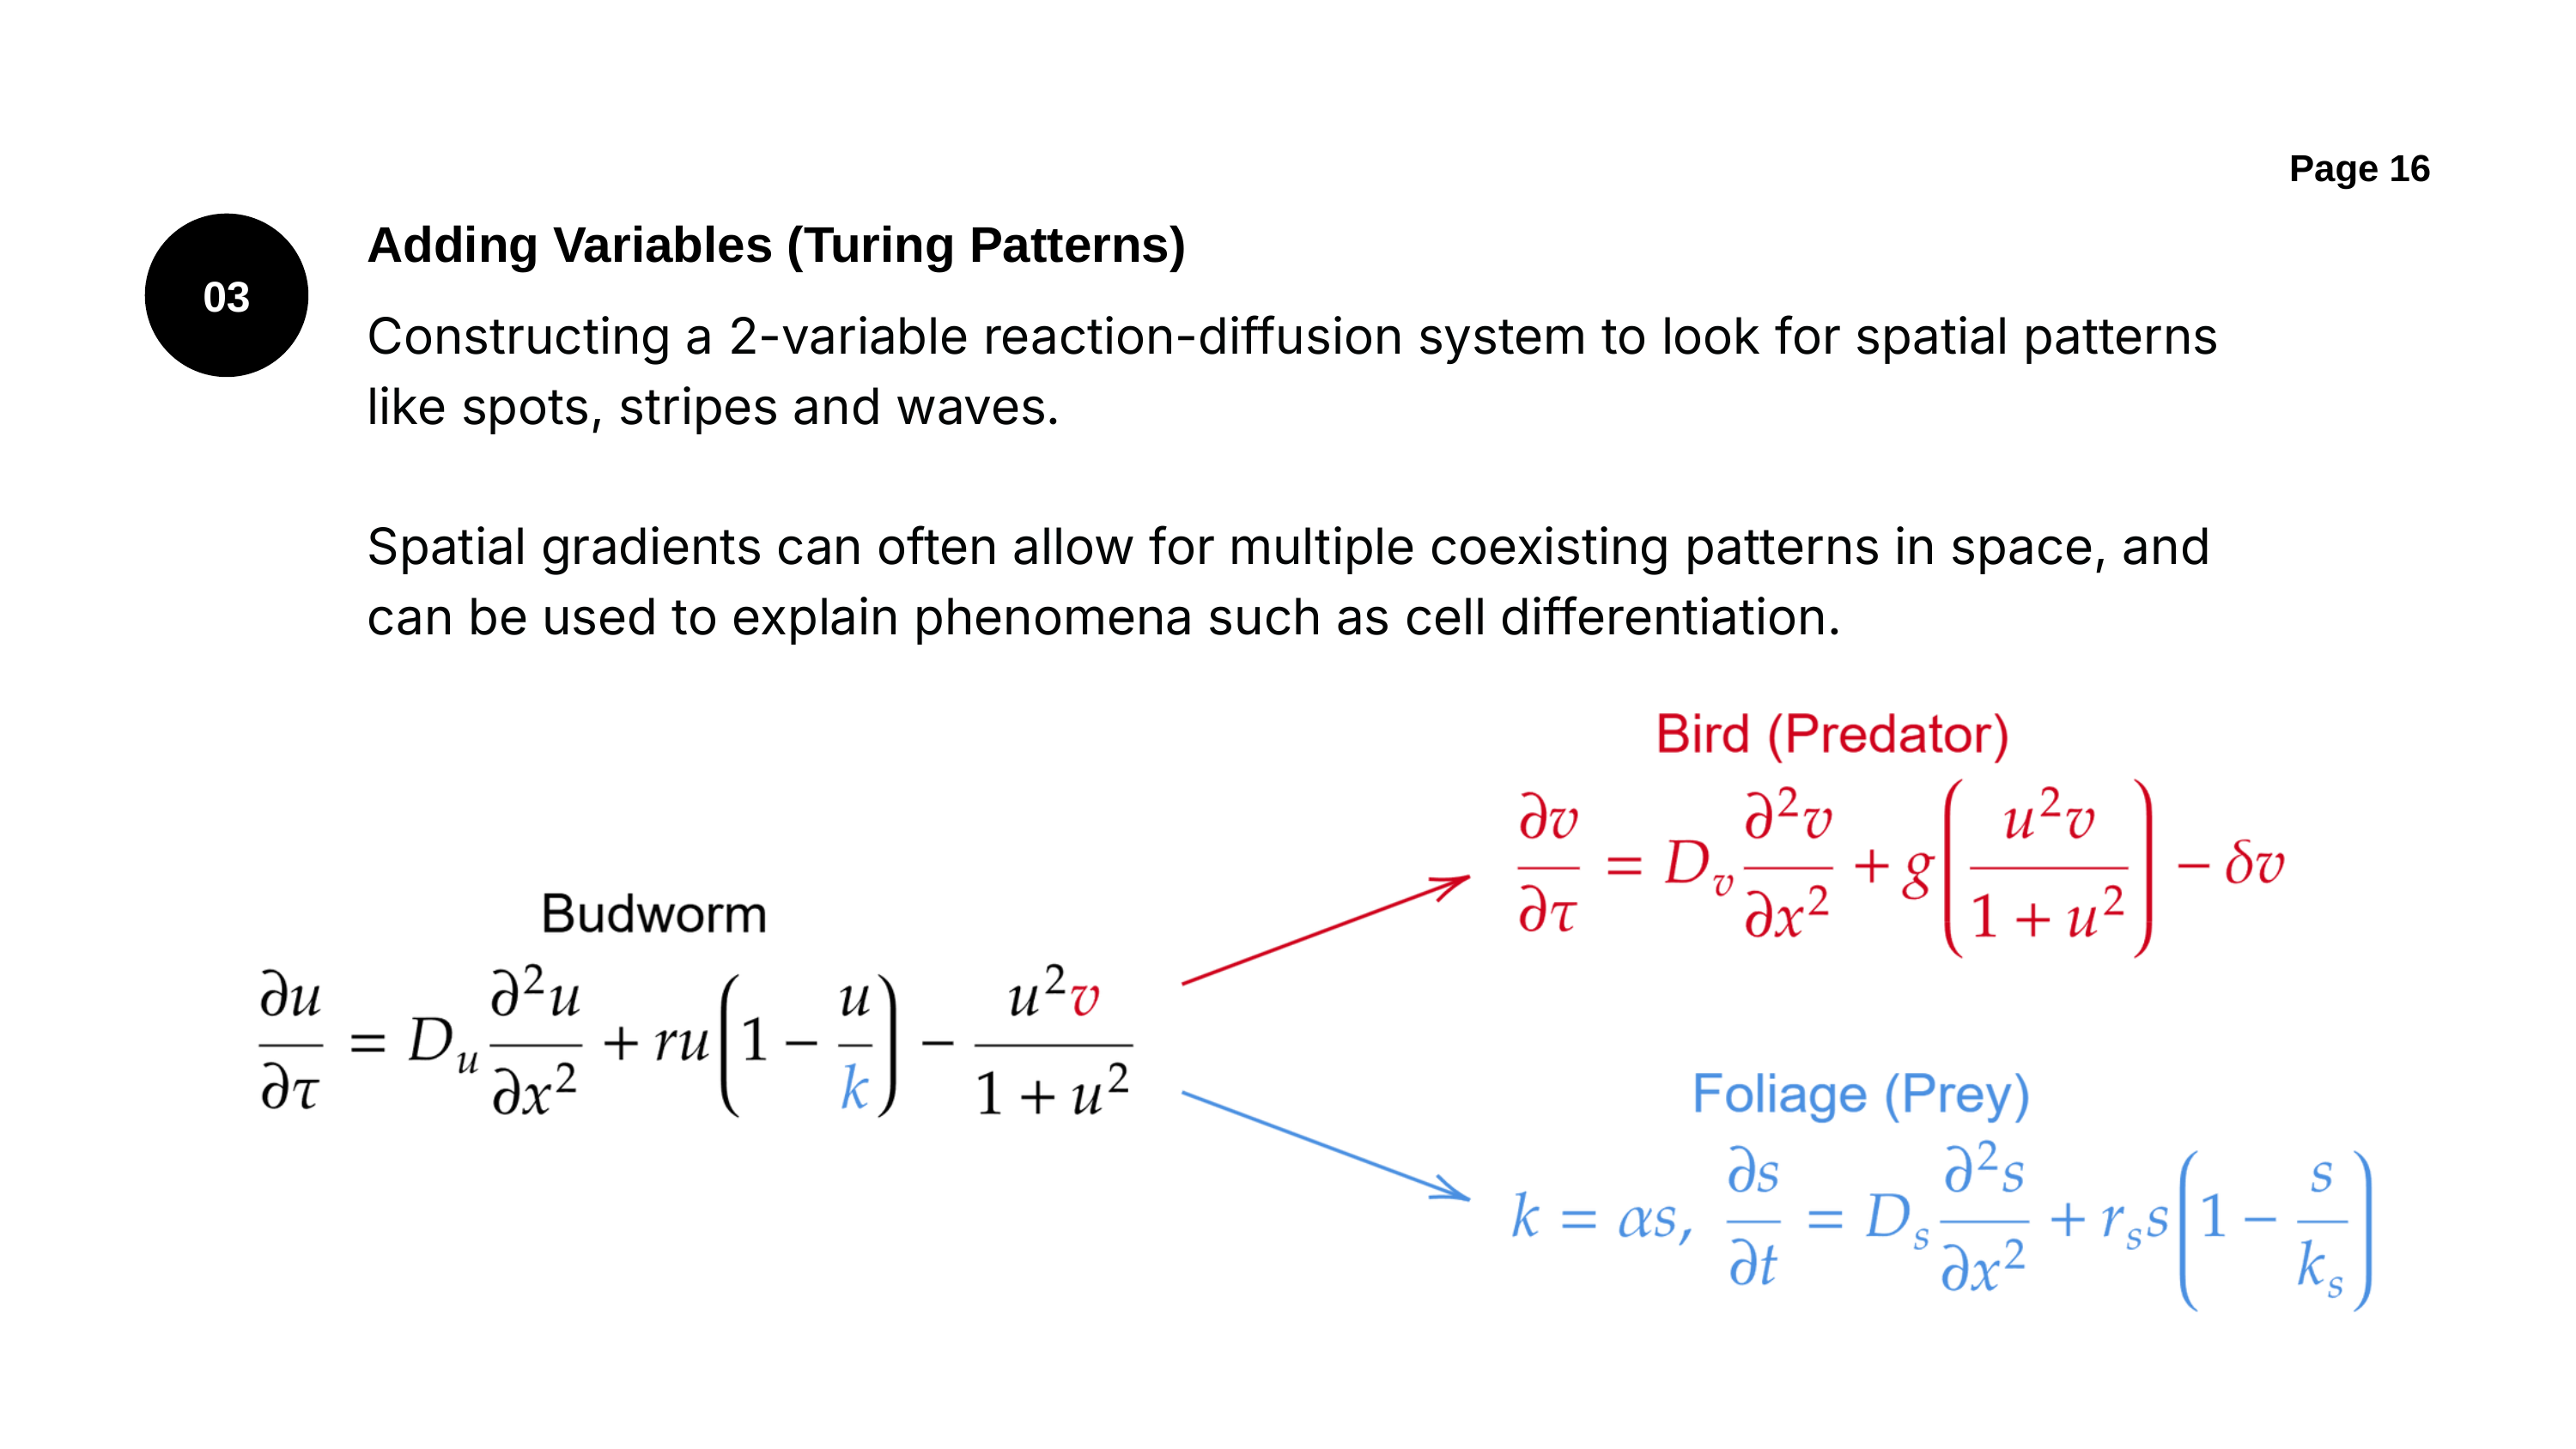

Page 16
Adding Variables (Turing Patterns)

03
Constructing a 2-variable reaction-diffusion system to look for spatial patterns like spots, stripes and waves.

Spatial gradients can often allow for multiple coexisting patterns in space, and can be used to explain phenomena such as cell differentiation.